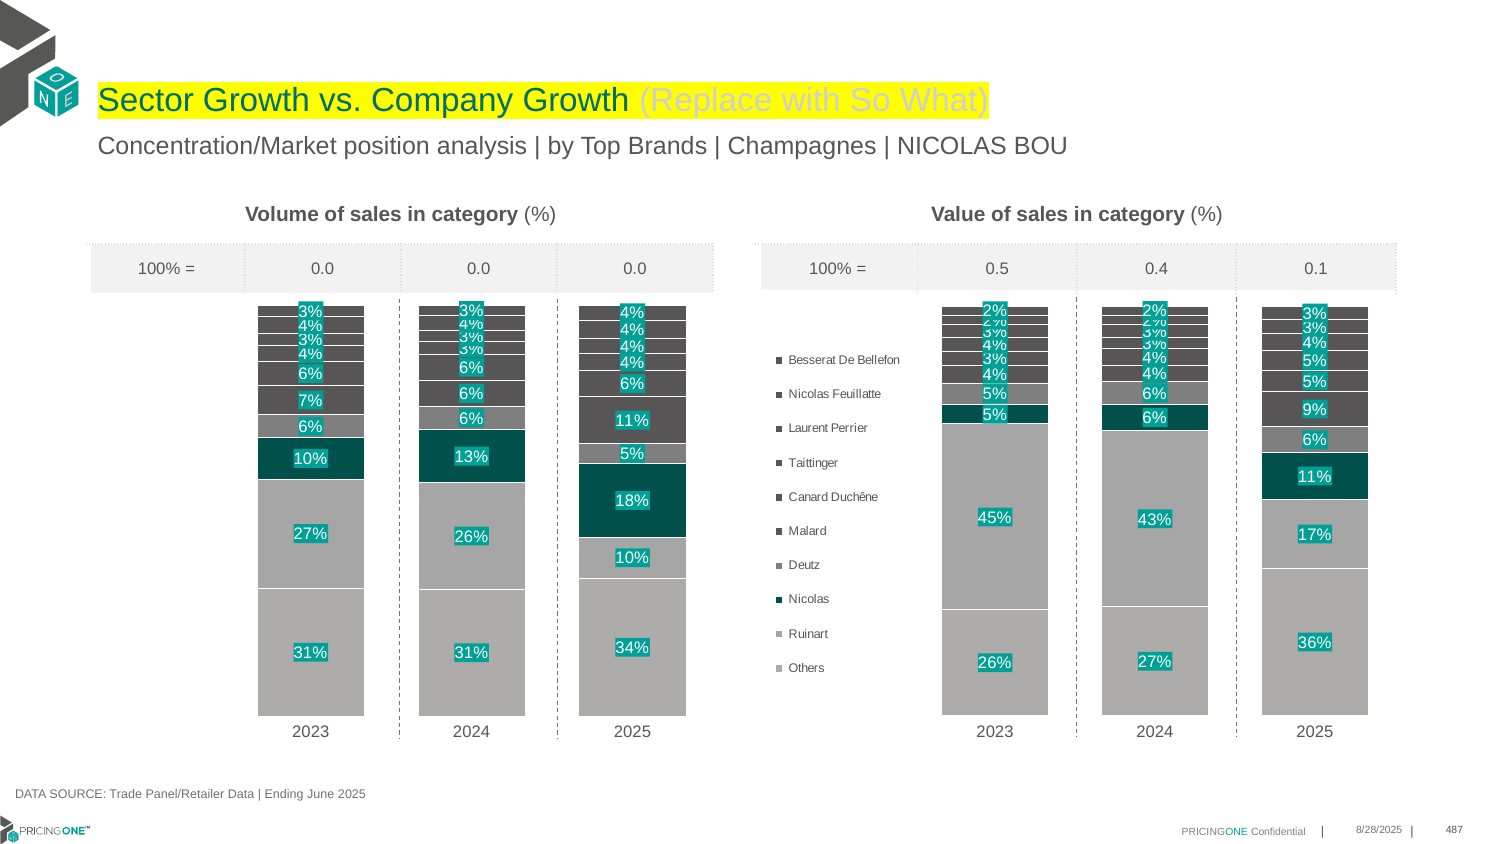

# Sector Growth vs. Company Growth (Replace with So What)
Concentration/Market position analysis | by Top Brands | Champagnes | NICOLAS BOU
| Volume of sales in category (%) |  |  |  |
| --- | --- | --- | --- |
| 100% = | 0.0 | 0.0 | 0.0 |
| Value of sales in category (%) |  |  |  |
| --- | --- | --- | --- |
| 100% = | 0.5 | 0.4 | 0.1 |

### Chart

| Category | Others | Ruinart | Nicolas | Deutz | Malard | Canard Duchêne | Taittinger | Laurent Perrier | Nicolas Feuillatte | Besserat De Bellefon |
|---|---|---|---|---|---|---|---|---|---|---|
| 2023 | 0.3120440672919458 | 0.2651481316063719 | 0.10108679470001489 | 0.05553074289117165 | 0.07205597737085008 | 0.057019502754205746 | 0.039898764329313684 | 0.029477445288075034 | 0.040940896233437545 | 0.026797677534613668 |
| 2024 | 0.30933940774487473 | 0.2590736522399393 | 0.12984054669703873 | 0.05603644646924829 | 0.0633257403189066 | 0.06362946089597571 | 0.030068337129840545 | 0.026727410782080487 | 0.03690205011389522 | 0.025056947608200455 |
| 2025 | 0.3364149974319466 | 0.09912686183872625 | 0.17976373908577298 | 0.048279404211607604 | 0.1145351823317925 | 0.06317411402157165 | 0.04262968669748331 | 0.03543913713405239 | 0.04468412942989214 | 0.035952747817154594 |

### Chart

| Category | Others | Ruinart | Nicolas | Deutz | Malard | Canard Duchêne | Taittinger | Laurent Perrier | Nicolas Feuillatte | Besserat De Bellefon |
|---|---|---|---|---|---|---|---|---|---|---|
| 2023 | 0.25857220938119413 | 0.45369876484675276 | 0.047279128829534806 | 0.052628459669294136 | 0.042493925205950335 | 0.03465321541537982 | 0.035015398258449286 | 0.02993825331287549 | 0.023561640227319124 | 0.0221590048532501 |
| 2024 | 0.26577323417516874 | 0.4299804389652144 | 0.0642647642241745 | 0.05521807228639373 | 0.040511751526700925 | 0.041089639072536356 | 0.027179060290640746 | 0.029880455246966663 | 0.024090113765877576 | 0.022012470446326402 |
| 2025 | 0.35927720479507474 | 0.16913891394719466 | 0.11337617528620718 | 0.06424432933123773 | 0.08597840542375404 | 0.051475443377012285 | 0.0475229477247575 | 0.040947854957359545 | 0.03435416221042157 | 0.03368456294698076 |
DATA SOURCE: Trade Panel/Retailer Data | Ending June 2025

8/28/2025
487